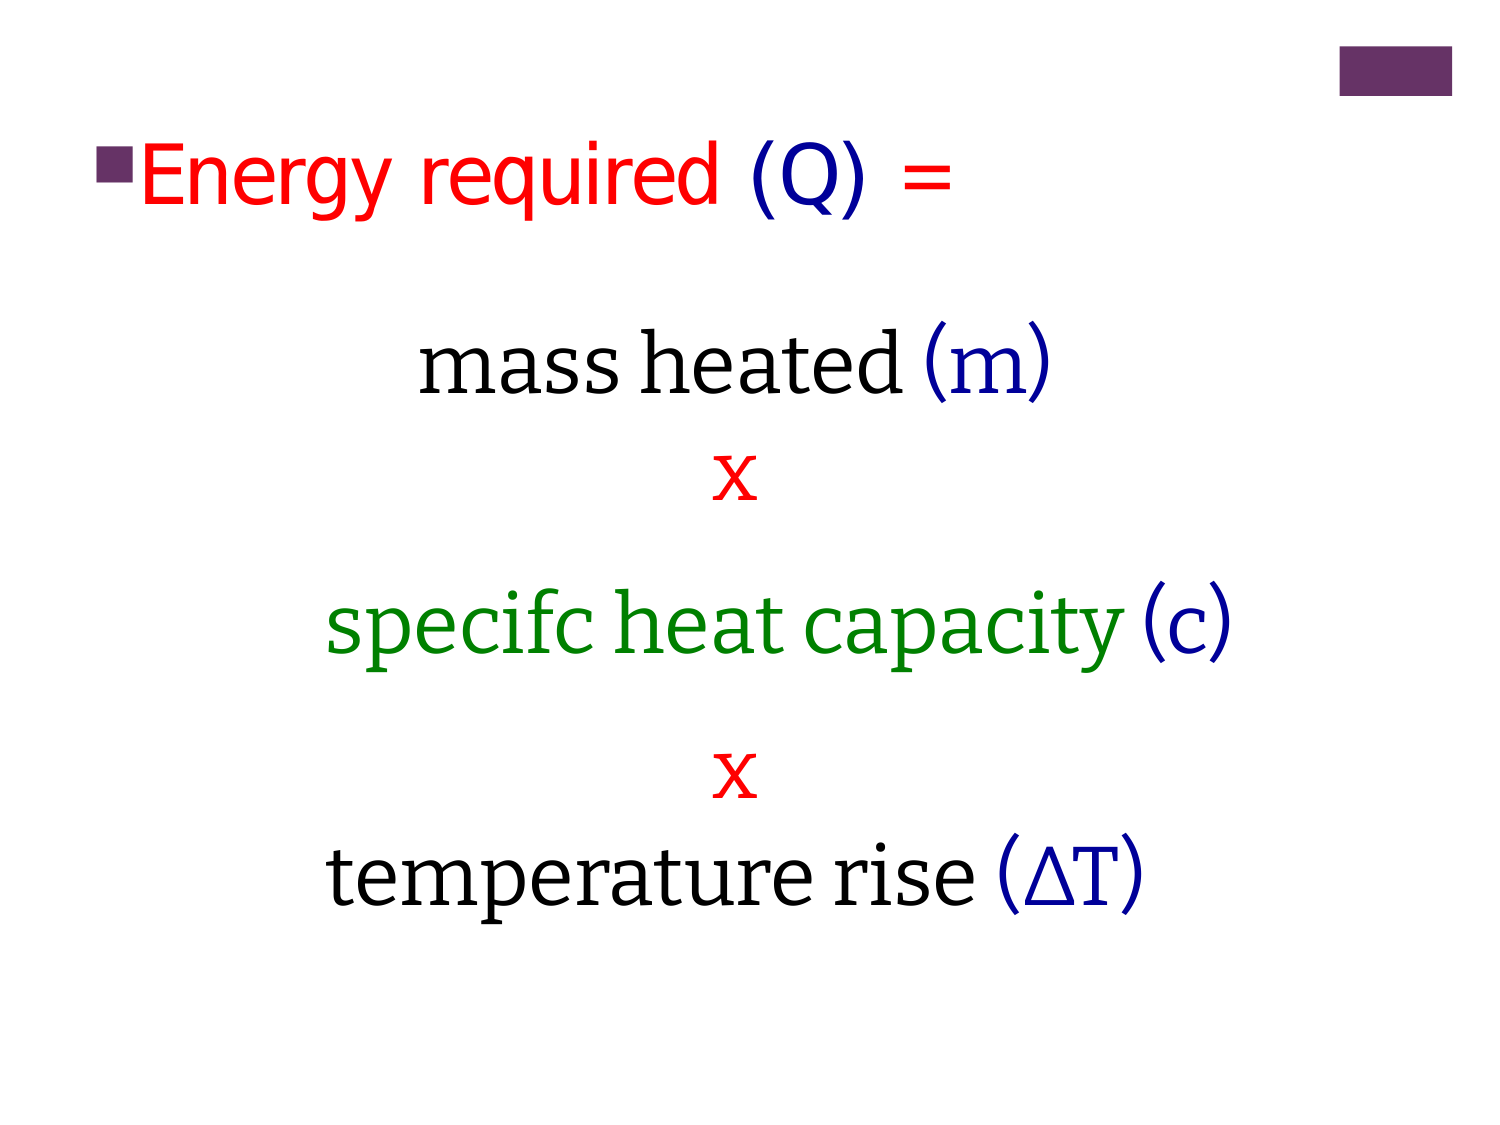

Energy required (Q) =

mass heated (m)
x

x
temperature rise (∆T)
specifc heat capacity (c)